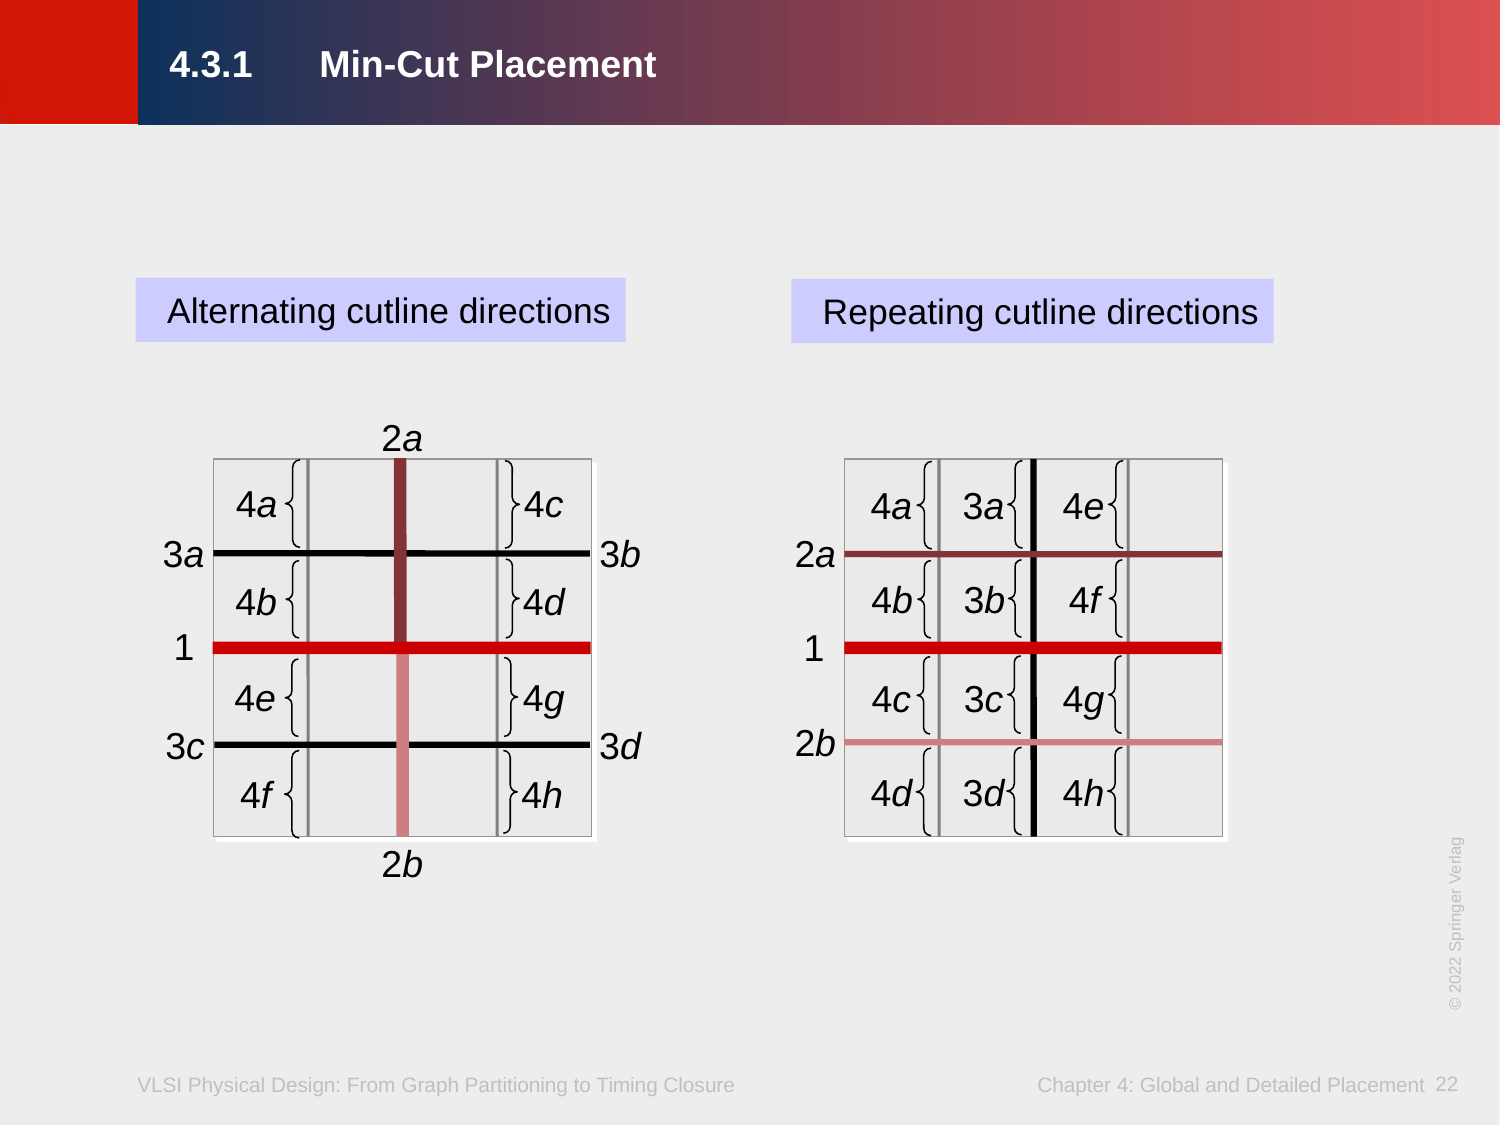

# 4.3.1	Min-Cut Placement
Alternating cutline directions
Repeating cutline directions
2a

4a
4c
4a
3a
4e
3a
3b
2a

4b
3b
4f
4b
4d
1
1

4e
4g
4c
3c
4g
2b
3c
3d

4d
3d
4h
4f
4h
2b
© 2022 Springer Verlag
22